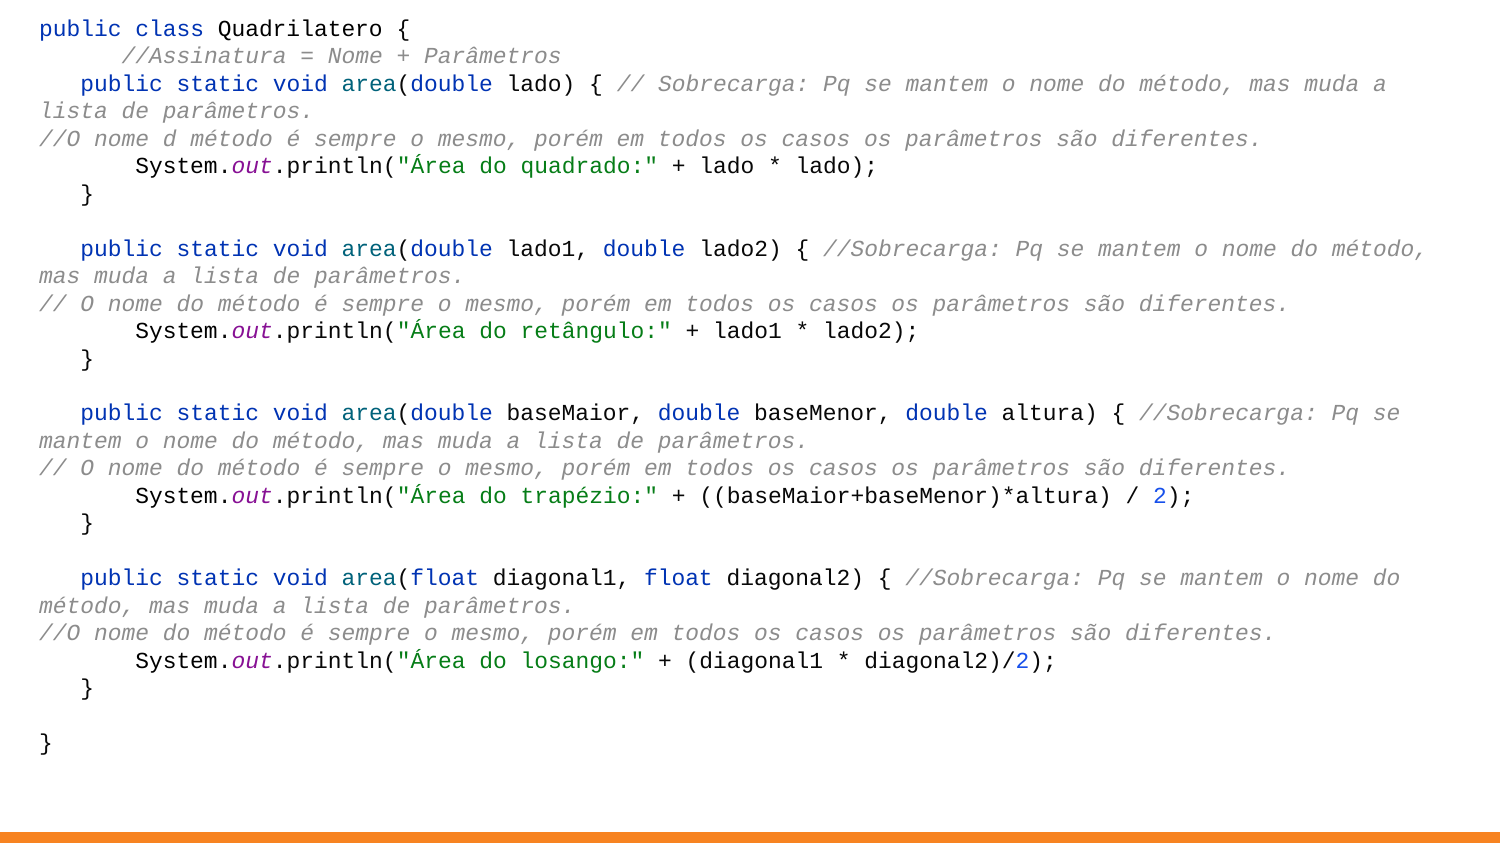

public class Quadrilatero {
      //Assinatura = Nome + Parâmetros
   public static void area(double lado) { // Sobrecarga: Pq se mantem o nome do método, mas muda a lista de parâmetros.
//O nome d método é sempre o mesmo, porém em todos os casos os parâmetros são diferentes.
       System.out.println("Área do quadrado:" + lado * lado);
   }

   public static void area(double lado1, double lado2) { //Sobrecarga: Pq se mantem o nome do método, mas muda a lista de parâmetros.
// O nome do método é sempre o mesmo, porém em todos os casos os parâmetros são diferentes.
       System.out.println("Área do retângulo:" + lado1 * lado2);
   }

   public static void area(double baseMaior, double baseMenor, double altura) { //Sobrecarga: Pq se mantem o nome do método, mas muda a lista de parâmetros.
// O nome do método é sempre o mesmo, porém em todos os casos os parâmetros são diferentes.
       System.out.println("Área do trapézio:" + ((baseMaior+baseMenor)*altura) / 2);
   }

   public static void area(float diagonal1, float diagonal2) { //Sobrecarga: Pq se mantem o nome do método, mas muda a lista de parâmetros.
//O nome do método é sempre o mesmo, porém em todos os casos os parâmetros são diferentes.
       System.out.println("Área do losango:" + (diagonal1 * diagonal2)/2);
   }

}